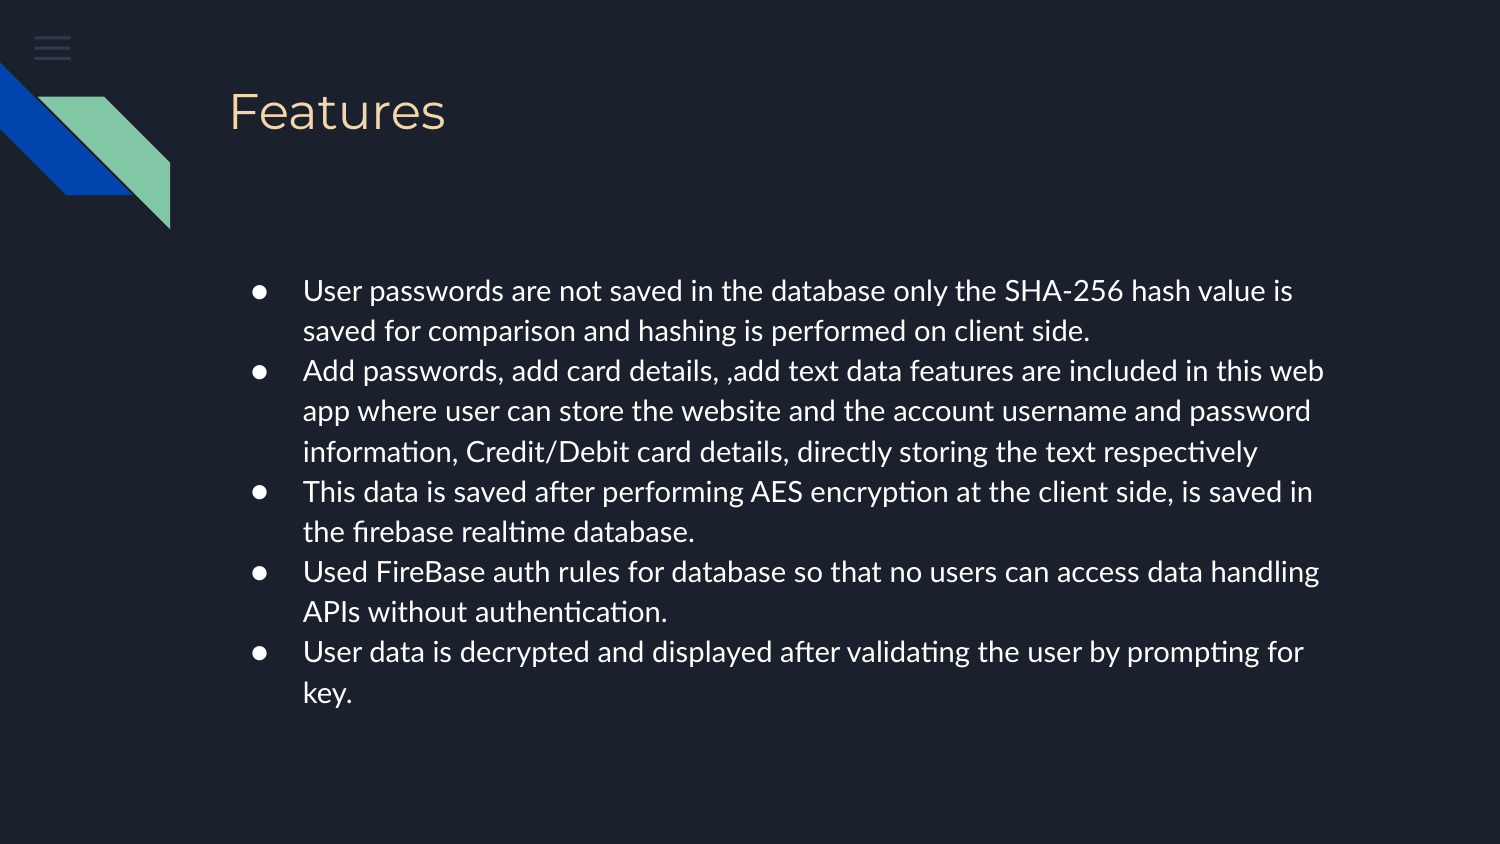

# Features
User passwords are not saved in the database only the SHA-256 hash value is saved for comparison and hashing is performed on client side.
Add passwords, add card details, ,add text data features are included in this web app where user can store the website and the account username and password information, Credit/Debit card details, directly storing the text respectively
This data is saved after performing AES encryption at the client side, is saved in the firebase realtime database.
Used FireBase auth rules for database so that no users can access data handling APIs without authentication.
User data is decrypted and displayed after validating the user by prompting for key.